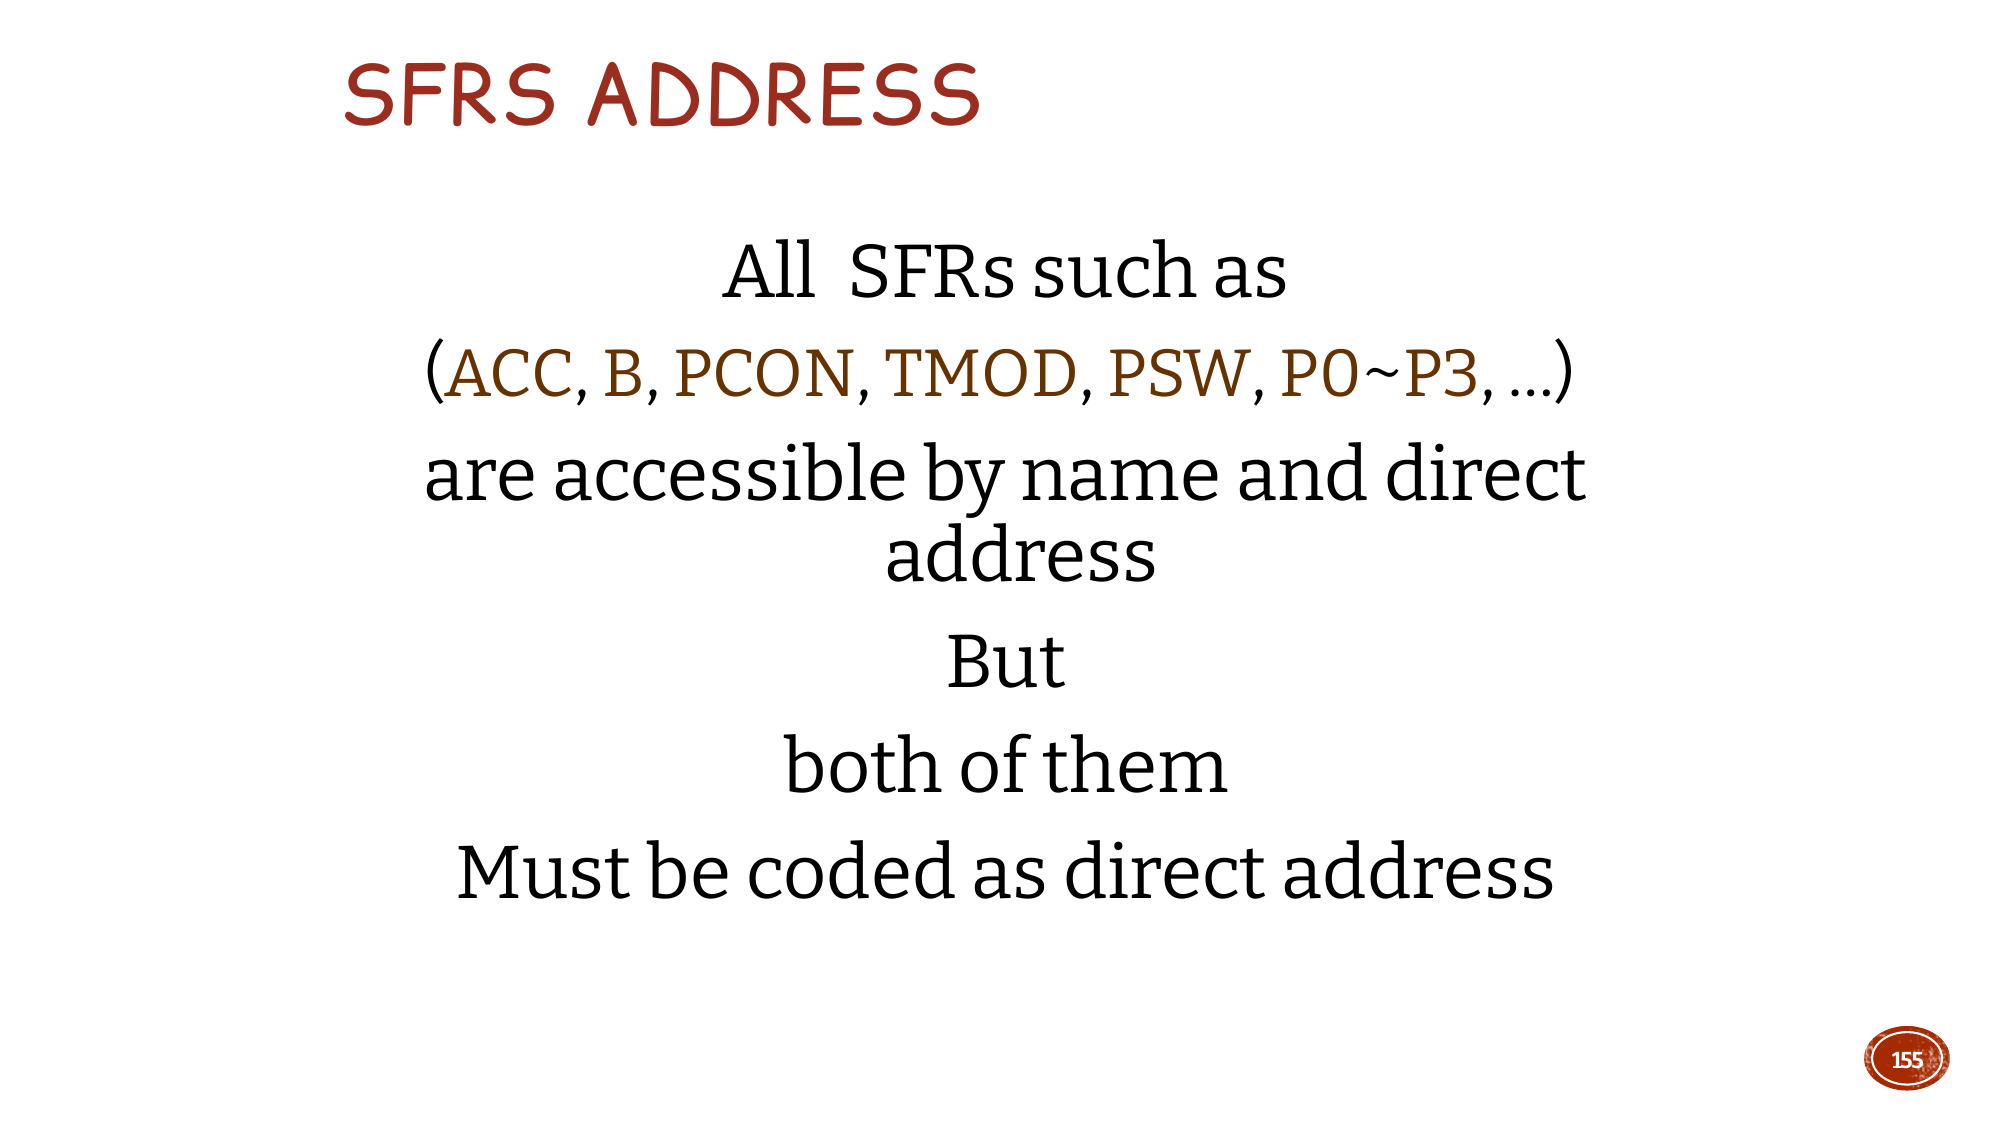

# SFRs Address
All  SFRs such as
(ACC, B, PCON, TMOD, PSW, P0~P3, …)
are accessible by name and direct address
But
 both of them
Must be coded as direct address
155